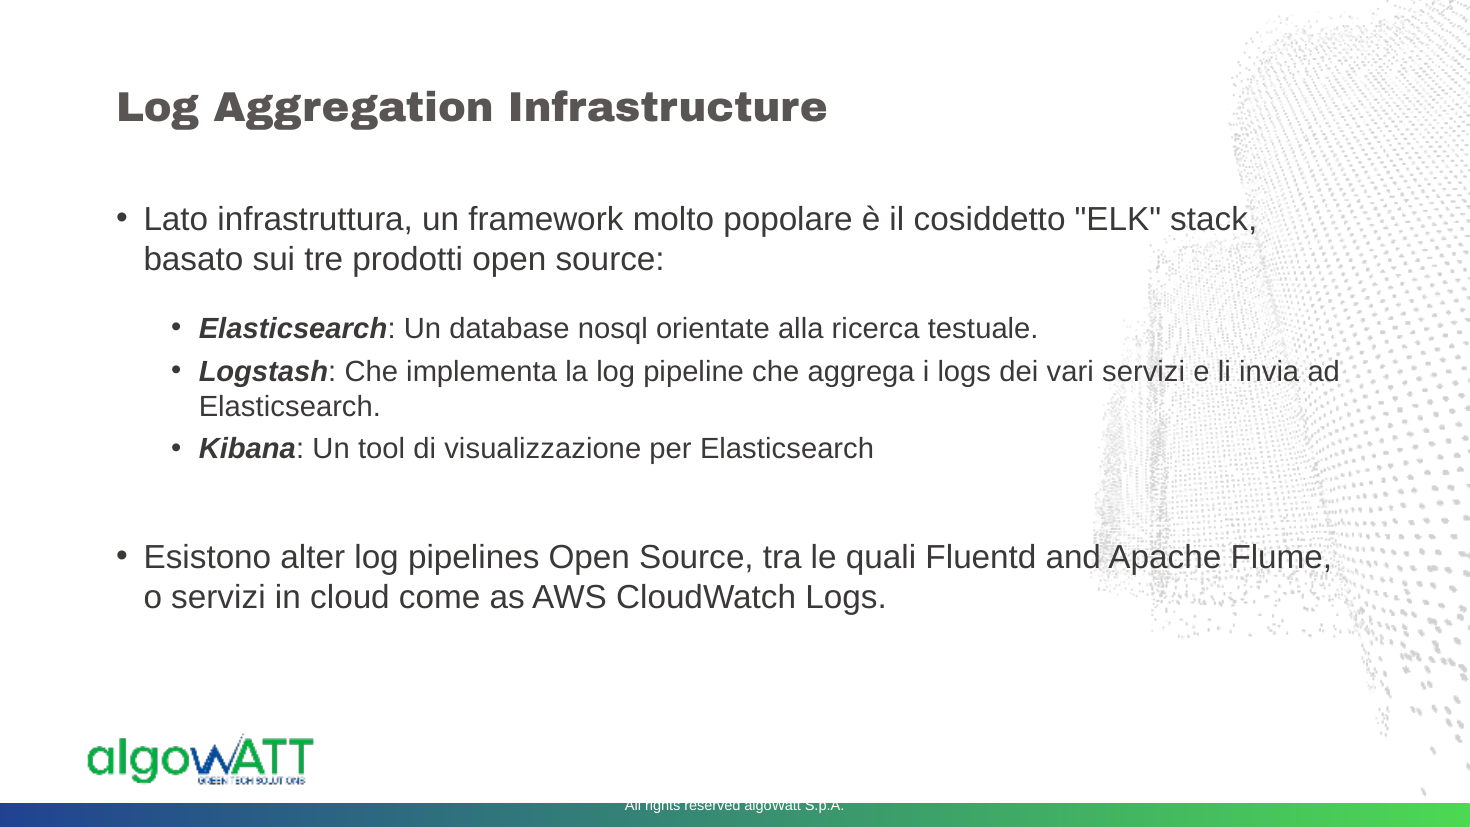

# Log Aggregation Infrastructure
Lato infrastruttura, un framework molto popolare è il cosiddetto "ELK" stack, basato sui tre prodotti open source:
Elasticsearch: Un database nosql orientate alla ricerca testuale.
Logstash: Che implementa la log pipeline che aggrega i logs dei vari servizi e li invia ad Elasticsearch.
Kibana: Un tool di visualizzazione per Elasticsearch

Esistono alter log pipelines Open Source, tra le quali Fluentd and Apache Flume, o servizi in cloud come as AWS CloudWatch Logs.
All rights reserved algoWatt S.p.A.